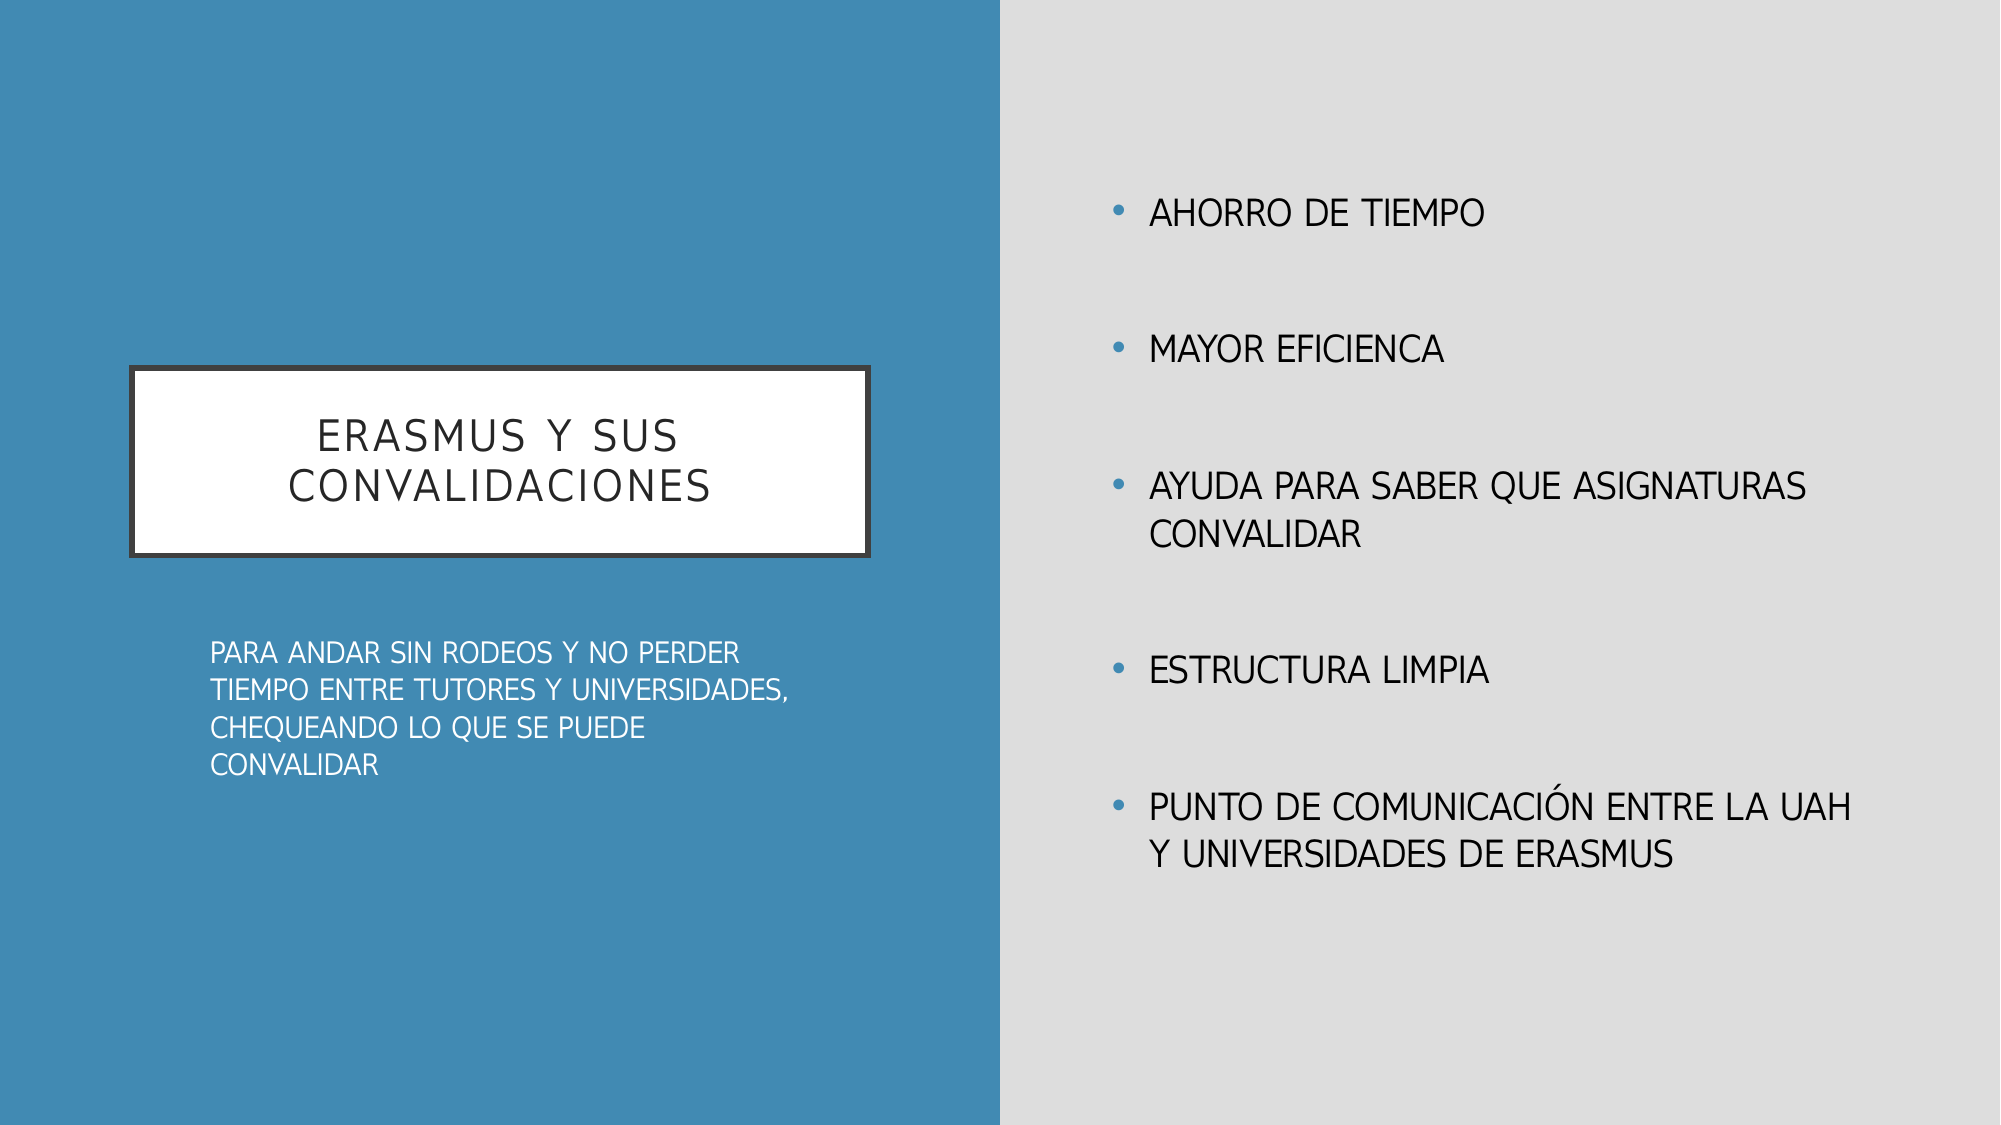

AHORRO DE TIEMPO

MAYOR EFICIENCA

AYUDA PARA SABER QUE ASIGNATURAS CONVALIDAR

ESTRUCTURA LIMPIA

PUNTO DE COMUNICACIÓN ENTRE LA UAH  Y UNIVERSIDADES DE ERASMUS

# ERASMUS Y SUS CONVALIDACIONES
PARA ANDAR SIN RODEOS Y NO PERDER TIEMPO ENTRE TUTORES Y UNIVERSIDADES, CHEQUEANDO LO QUE SE PUEDE CONVALIDAR